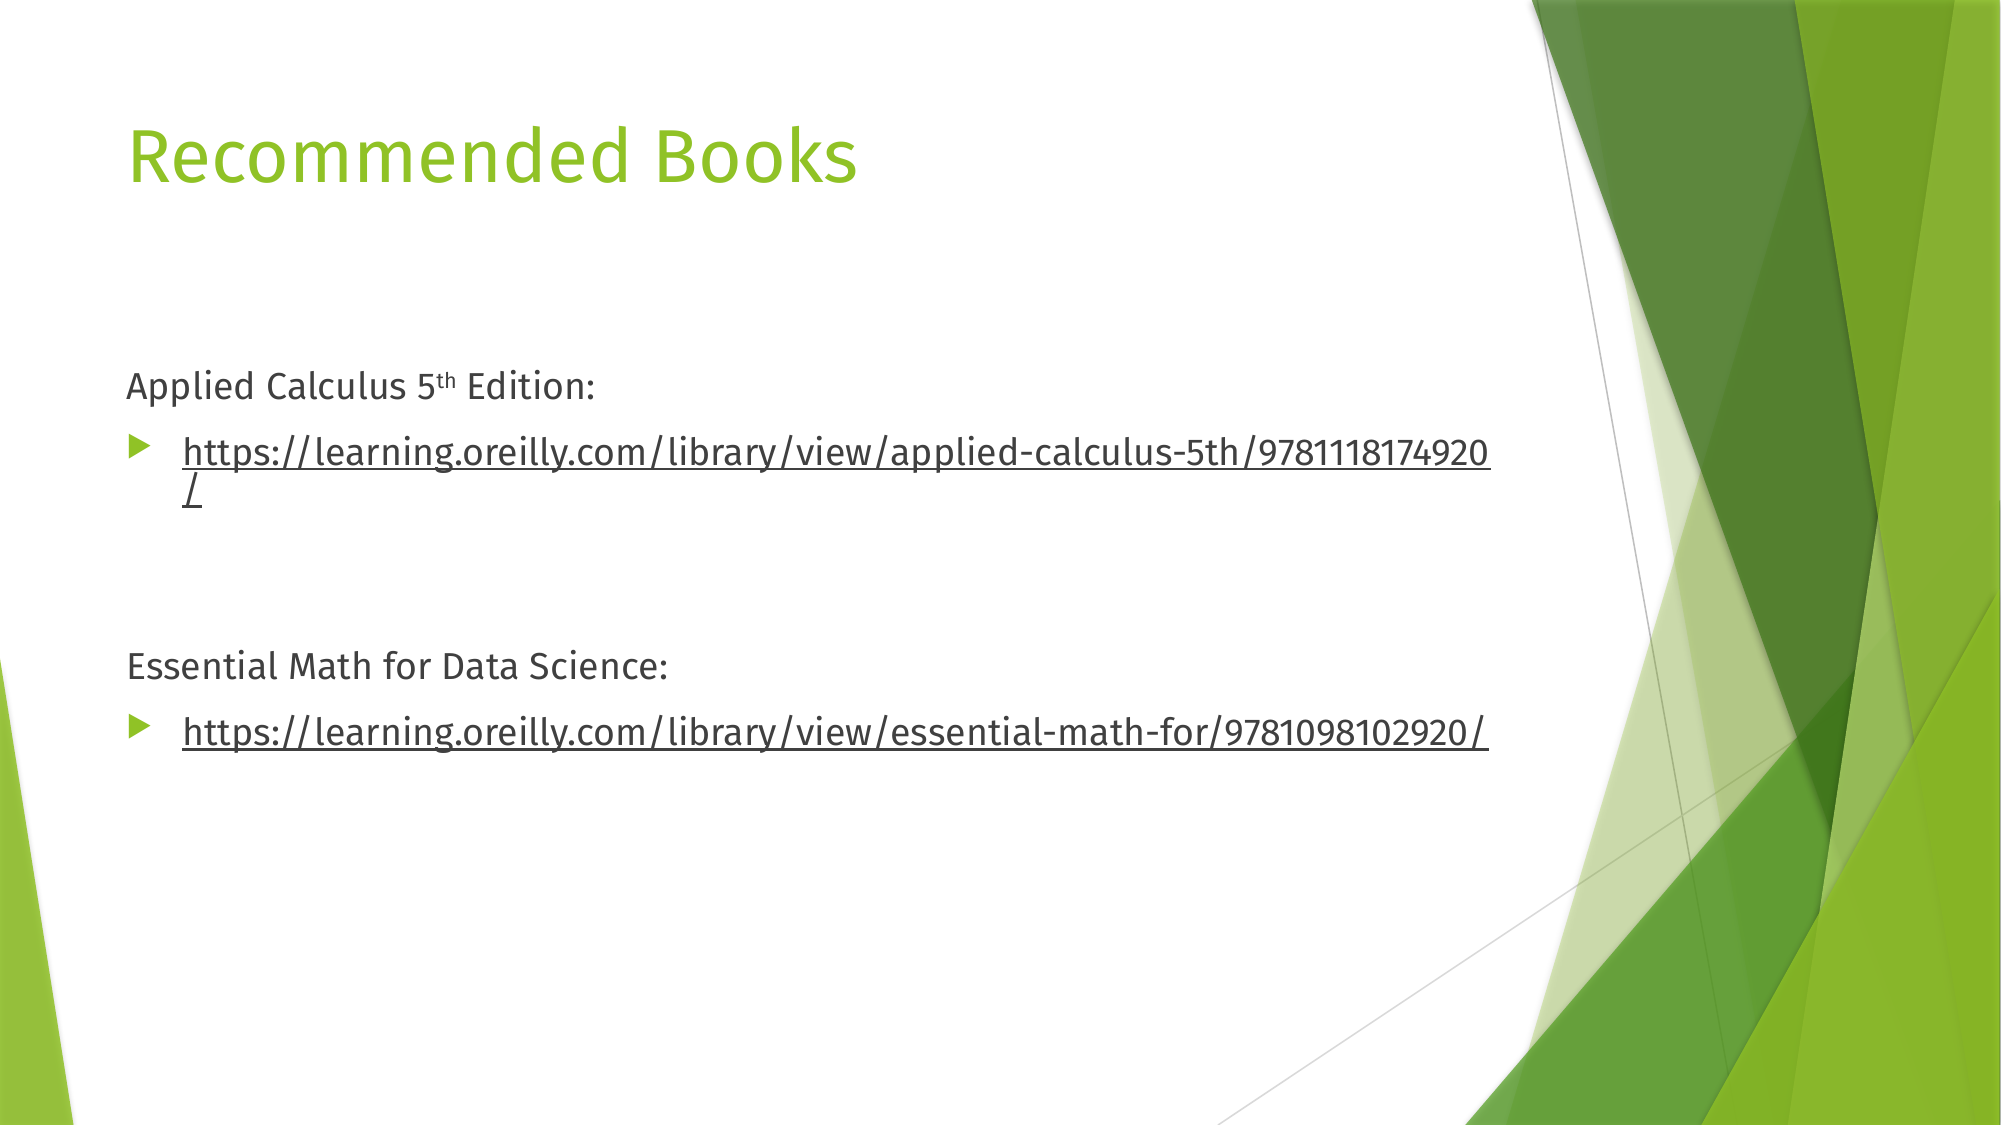

# Recommended Books
Applied Calculus 5th Edition:
https://learning.oreilly.com/library/view/applied-calculus-5th/9781118174920/

Essential Math for Data Science:
https://learning.oreilly.com/library/view/essential-math-for/9781098102920/